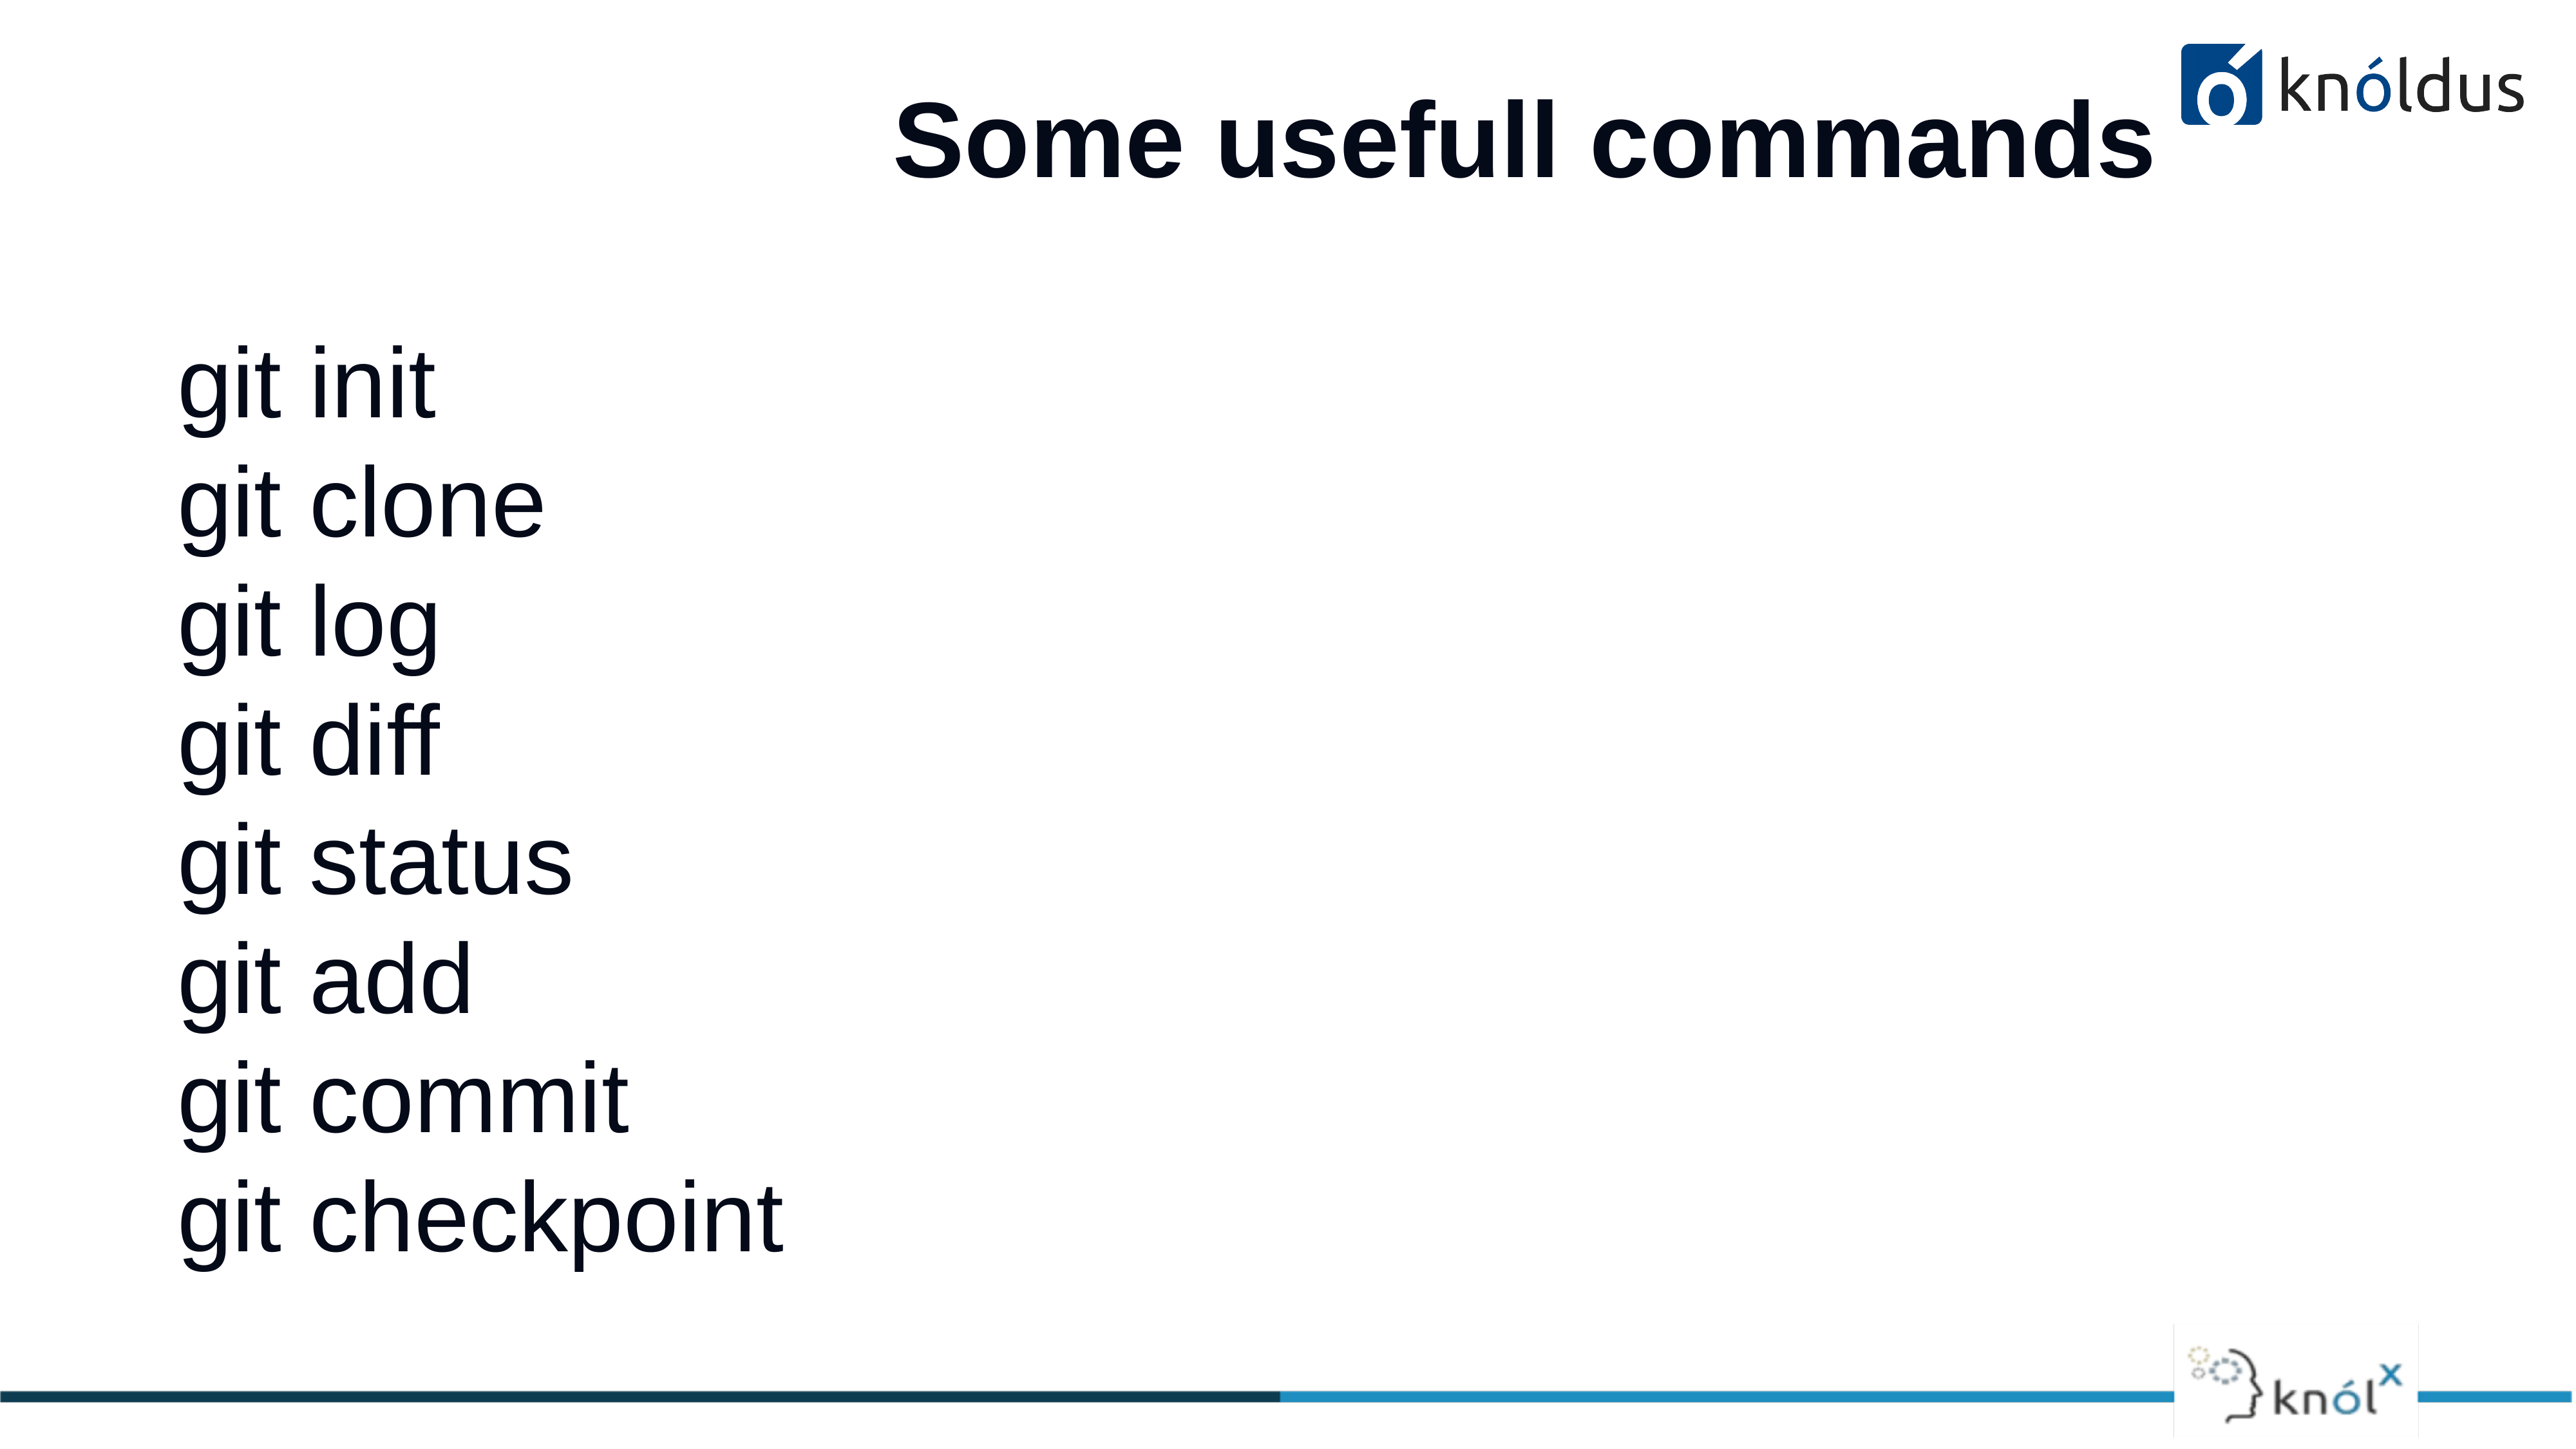

# Some usefull commands git init git clone git log git diff git status git add git commit git checkpoint